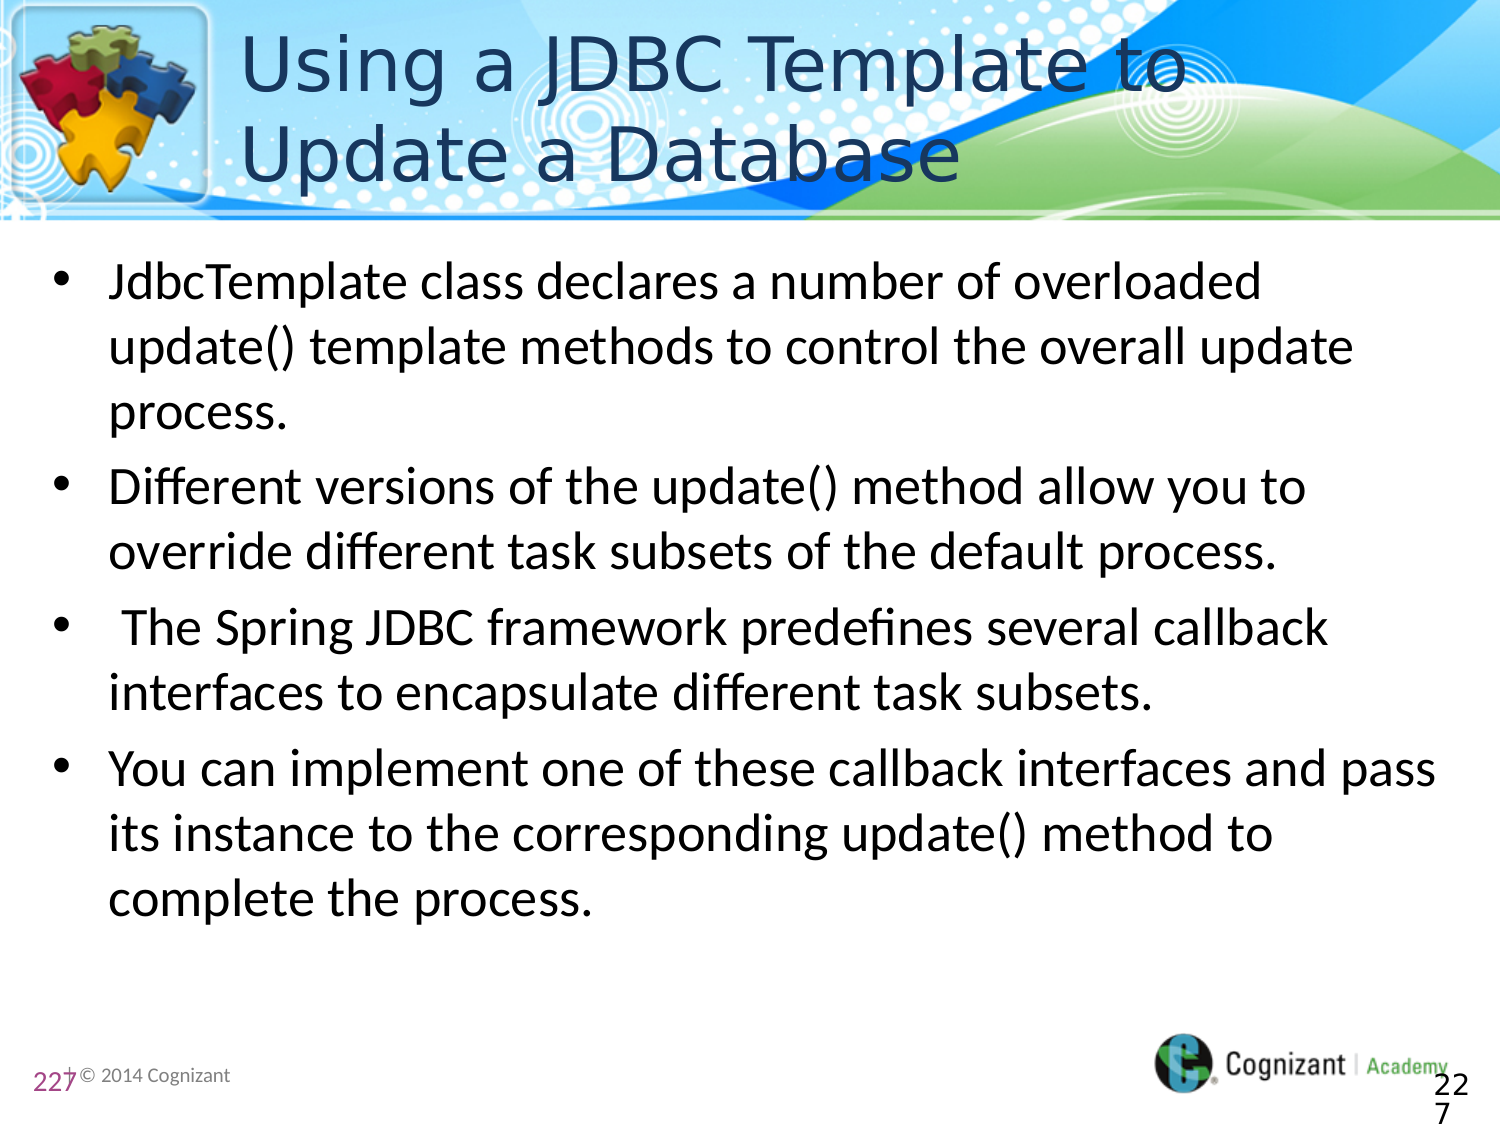

# Using a JDBC Template to Update a Database
JdbcTemplate class declares a number of overloaded update() template methods to control the overall update process.
Different versions of the update() method allow you to override different task subsets of the default process.
 The Spring JDBC framework predefines several callback interfaces to encapsulate different task subsets.
You can implement one of these callback interfaces and pass its instance to the corresponding update() method to complete the process.
227
227